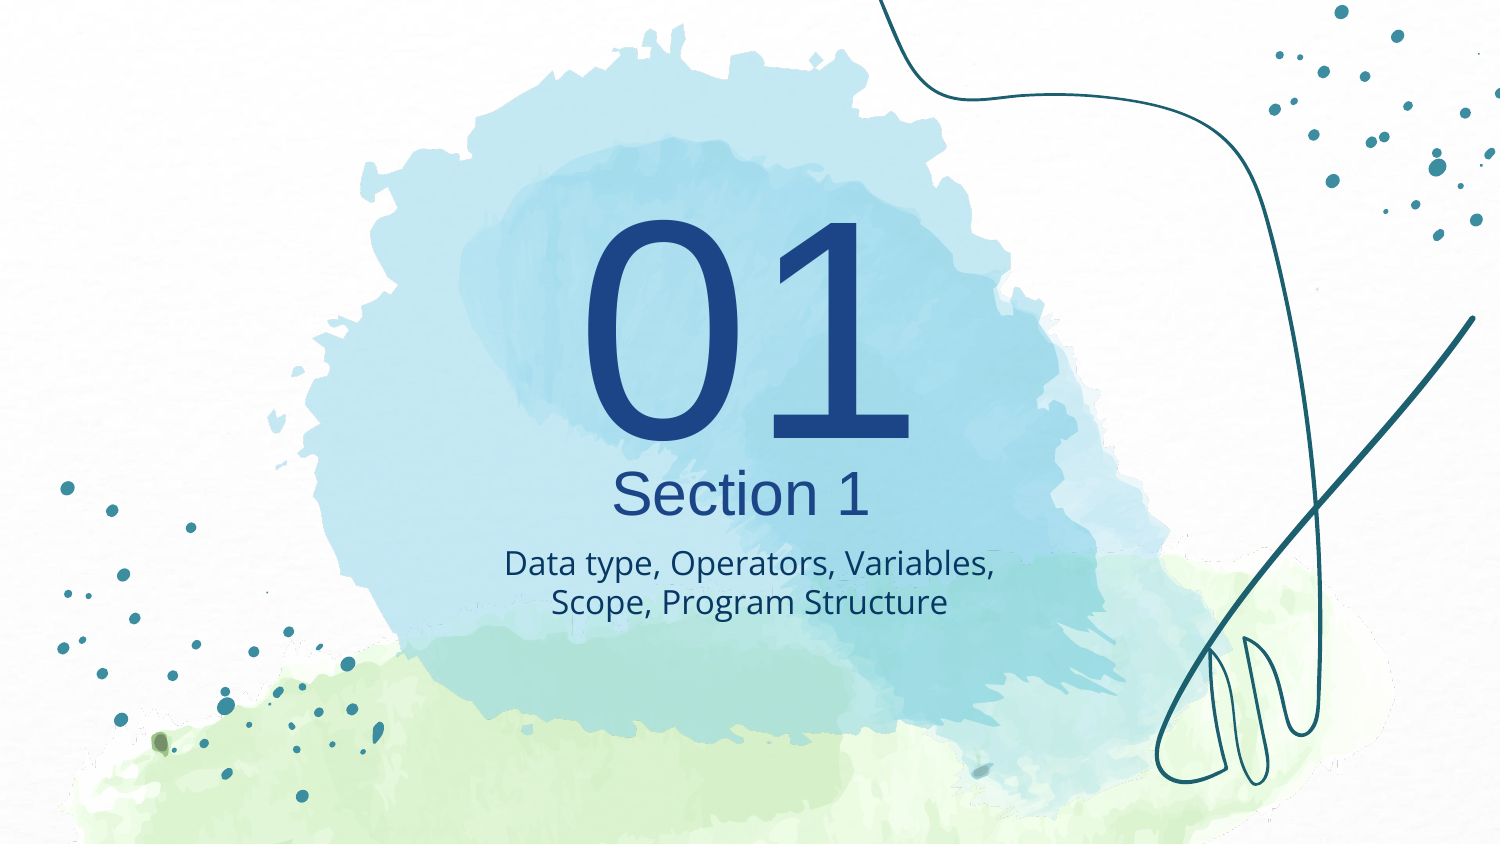

01
# Section 1
Data type, Operators, Variables, Scope, Program Structure